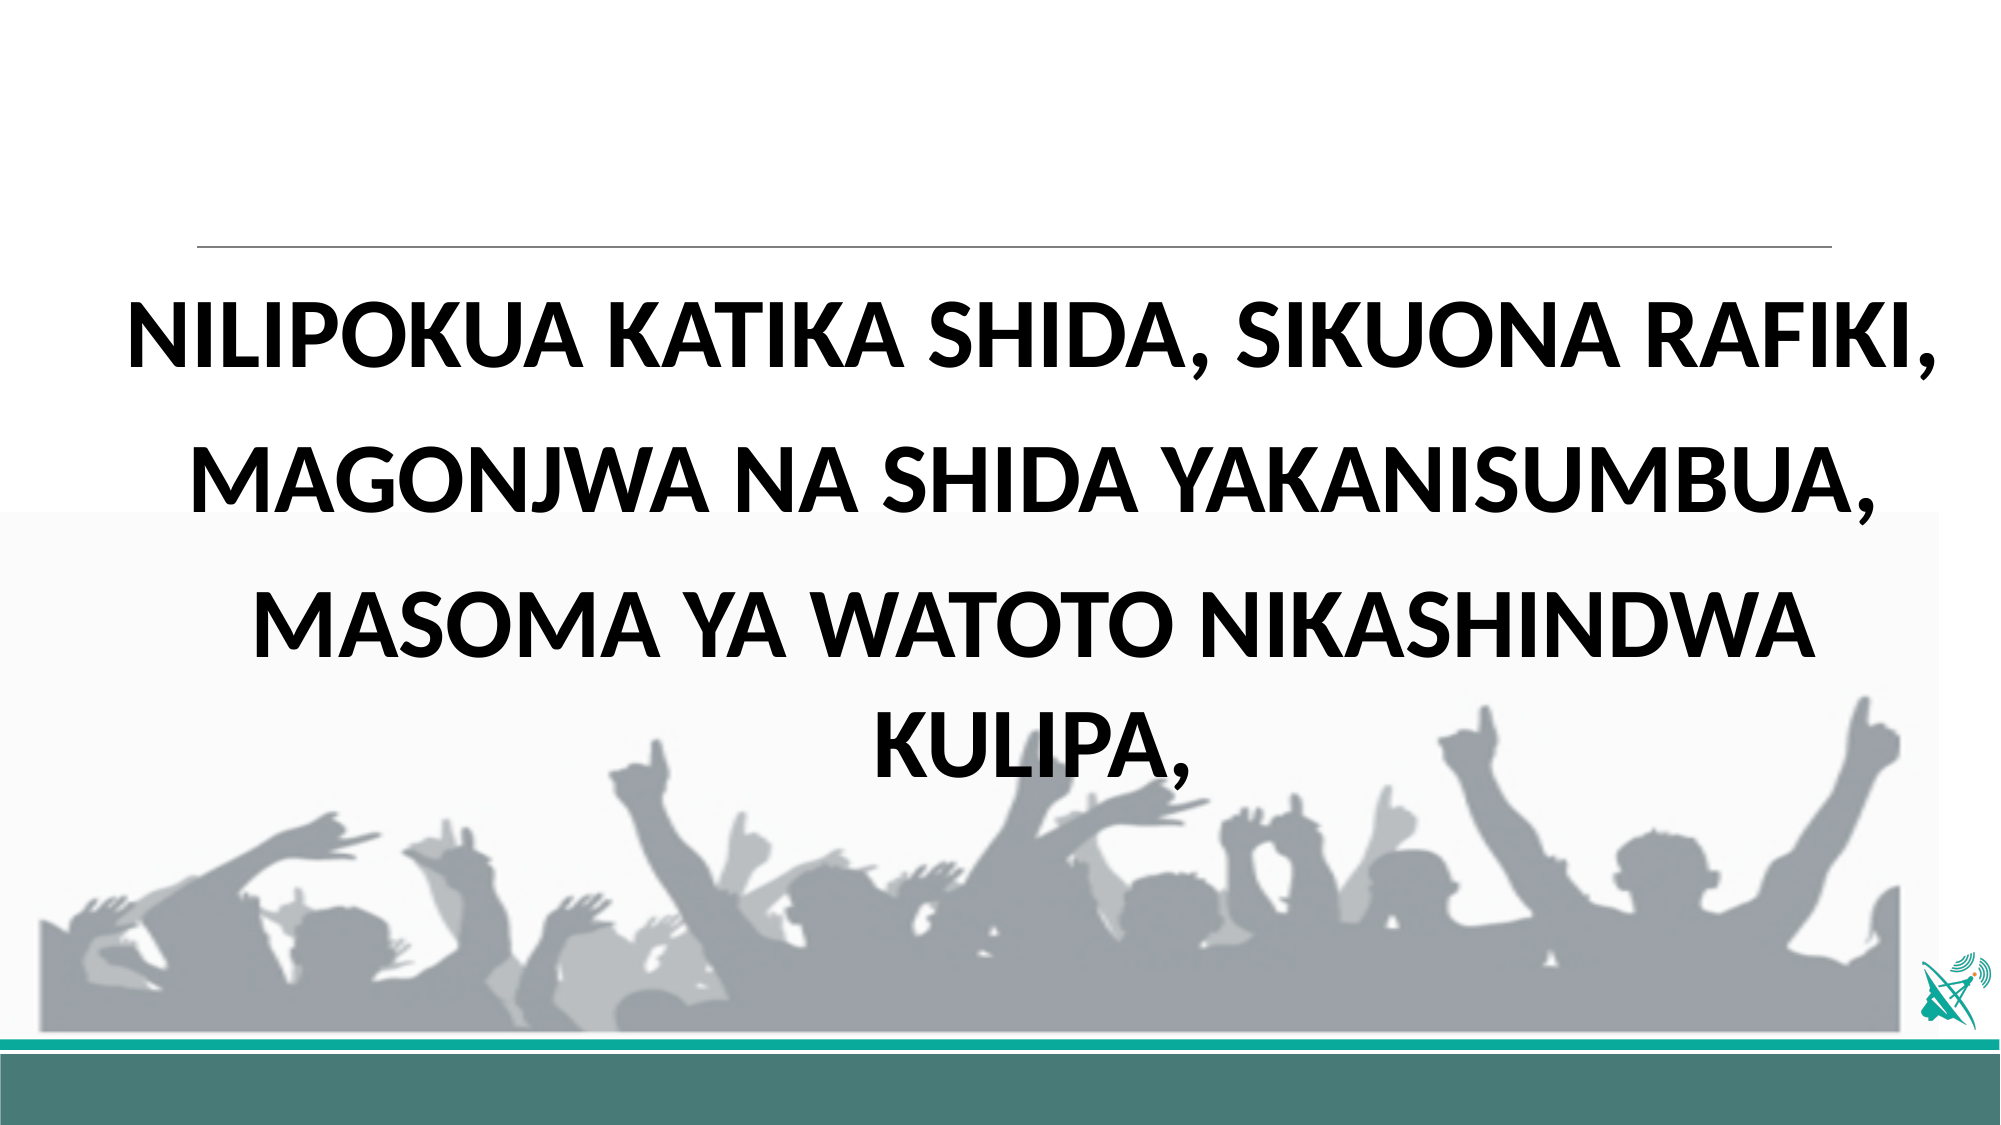

#
NILIPOKUA KATIKA SHIDA, SIKUONA RAFIKI,
MAGONJWA NA SHIDA YAKANISUMBUA,
MASOMA YA WATOTO NIKASHINDWA KULIPA,